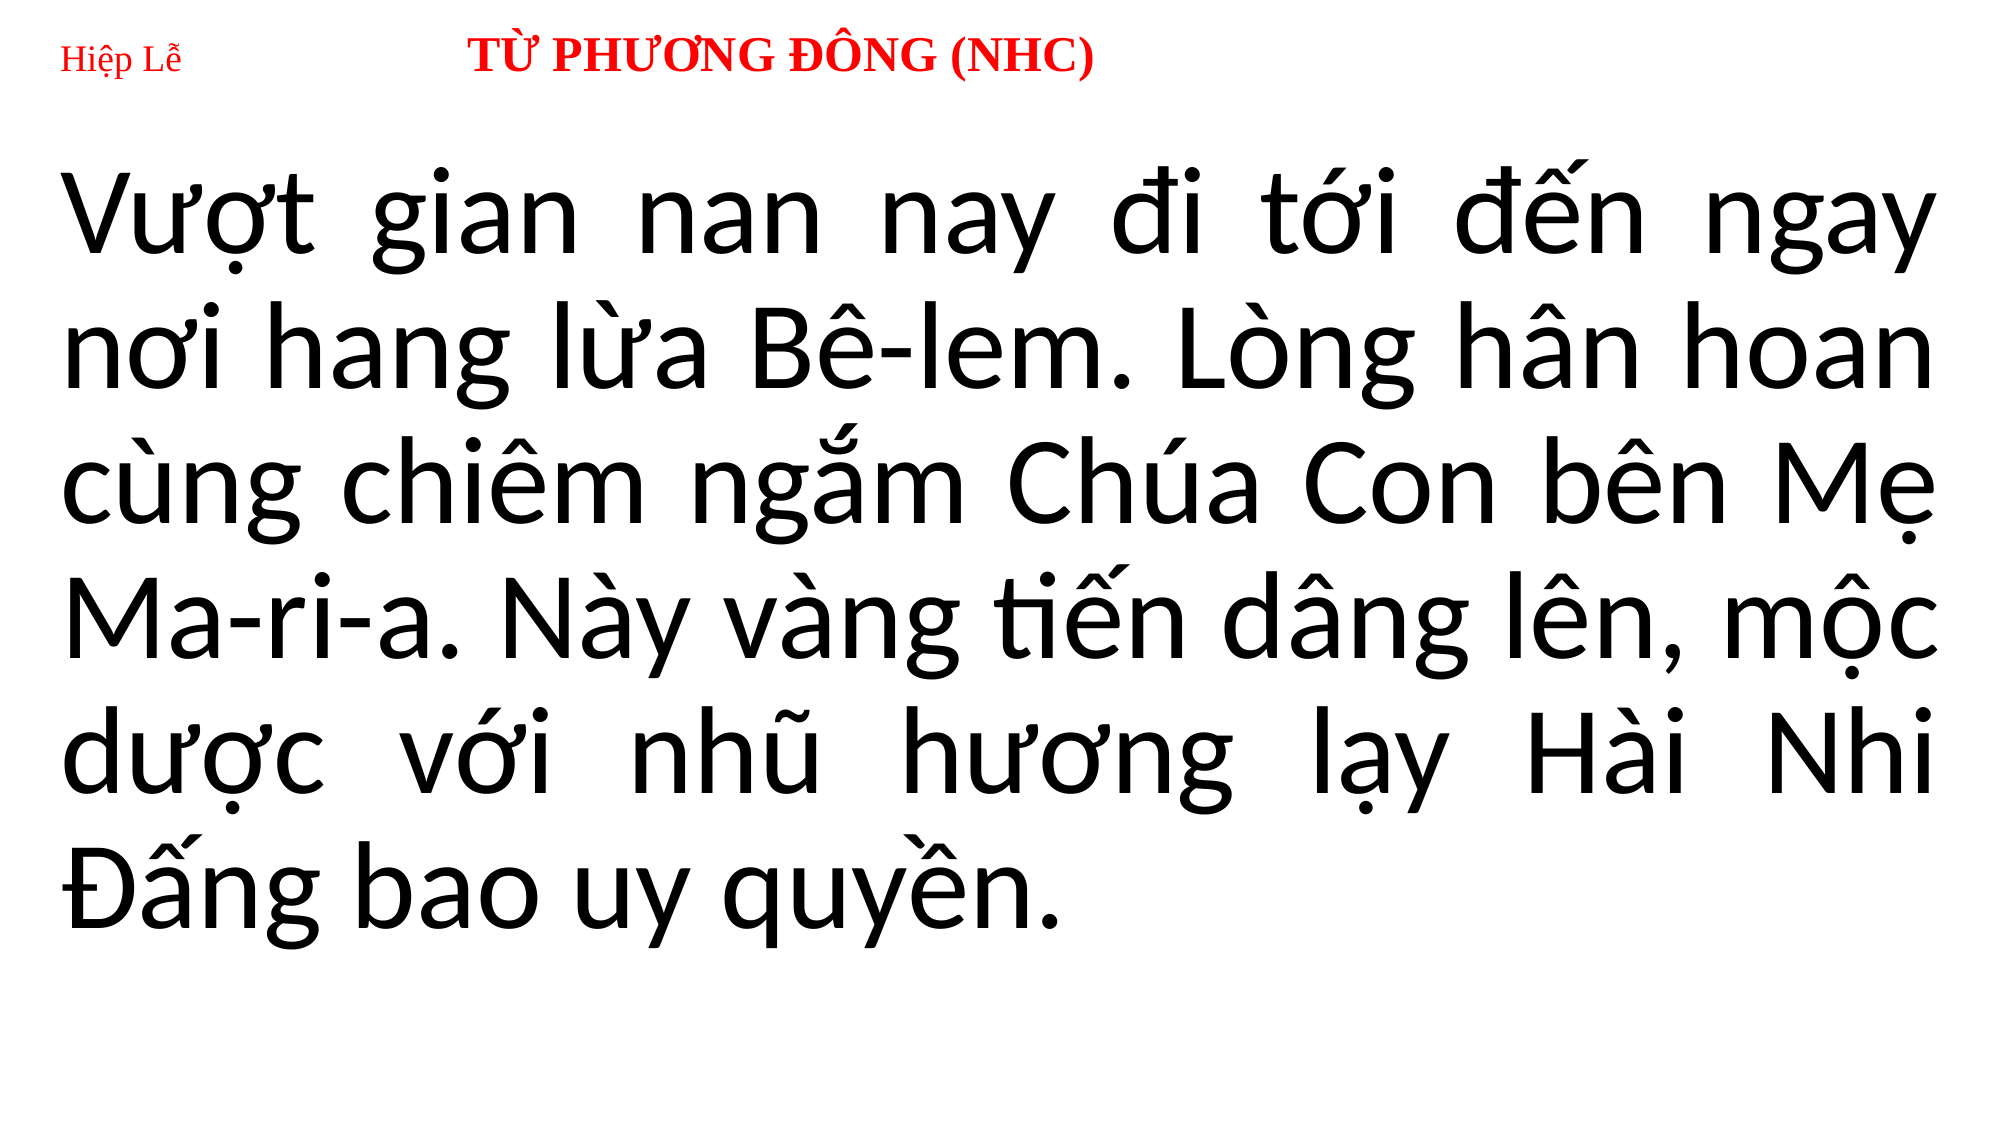

# Hiệp Lễ                              TỪ PHƯƠNG ĐÔNG (NHC)
Vượt gian nan nay đi tới đến ngay nơi hang lừa Bê-lem. Lòng hân hoan cùng chiêm ngắm Chúa Con bên Mẹ Ma-ri-a. Này vàng tiến dâng lên, mộc dược với nhũ hương lạy Hài Nhi Đấng bao uy quyền.